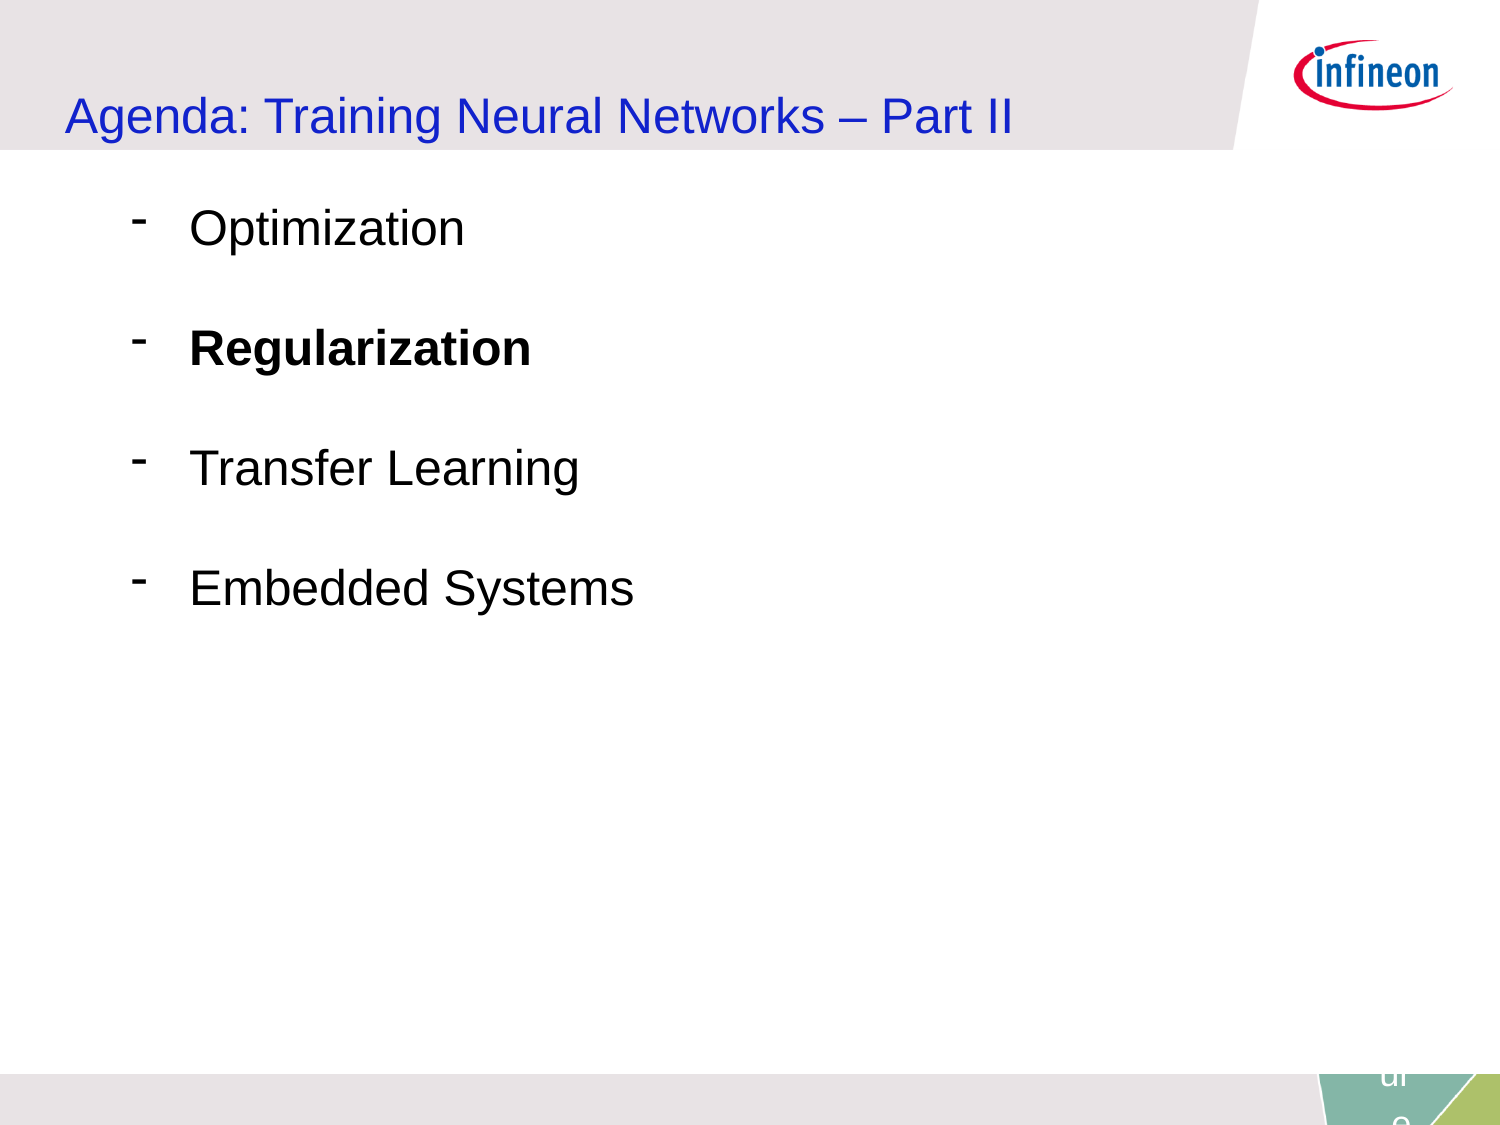

42

Agenda: Training Neural Networks – Part II

Optimization

Regularization

Transfer Learning

Embedded Systems

Fei-Fei Li & Justin Johnson & Serena Yeung	Lecture 6 -	April 20, 2017